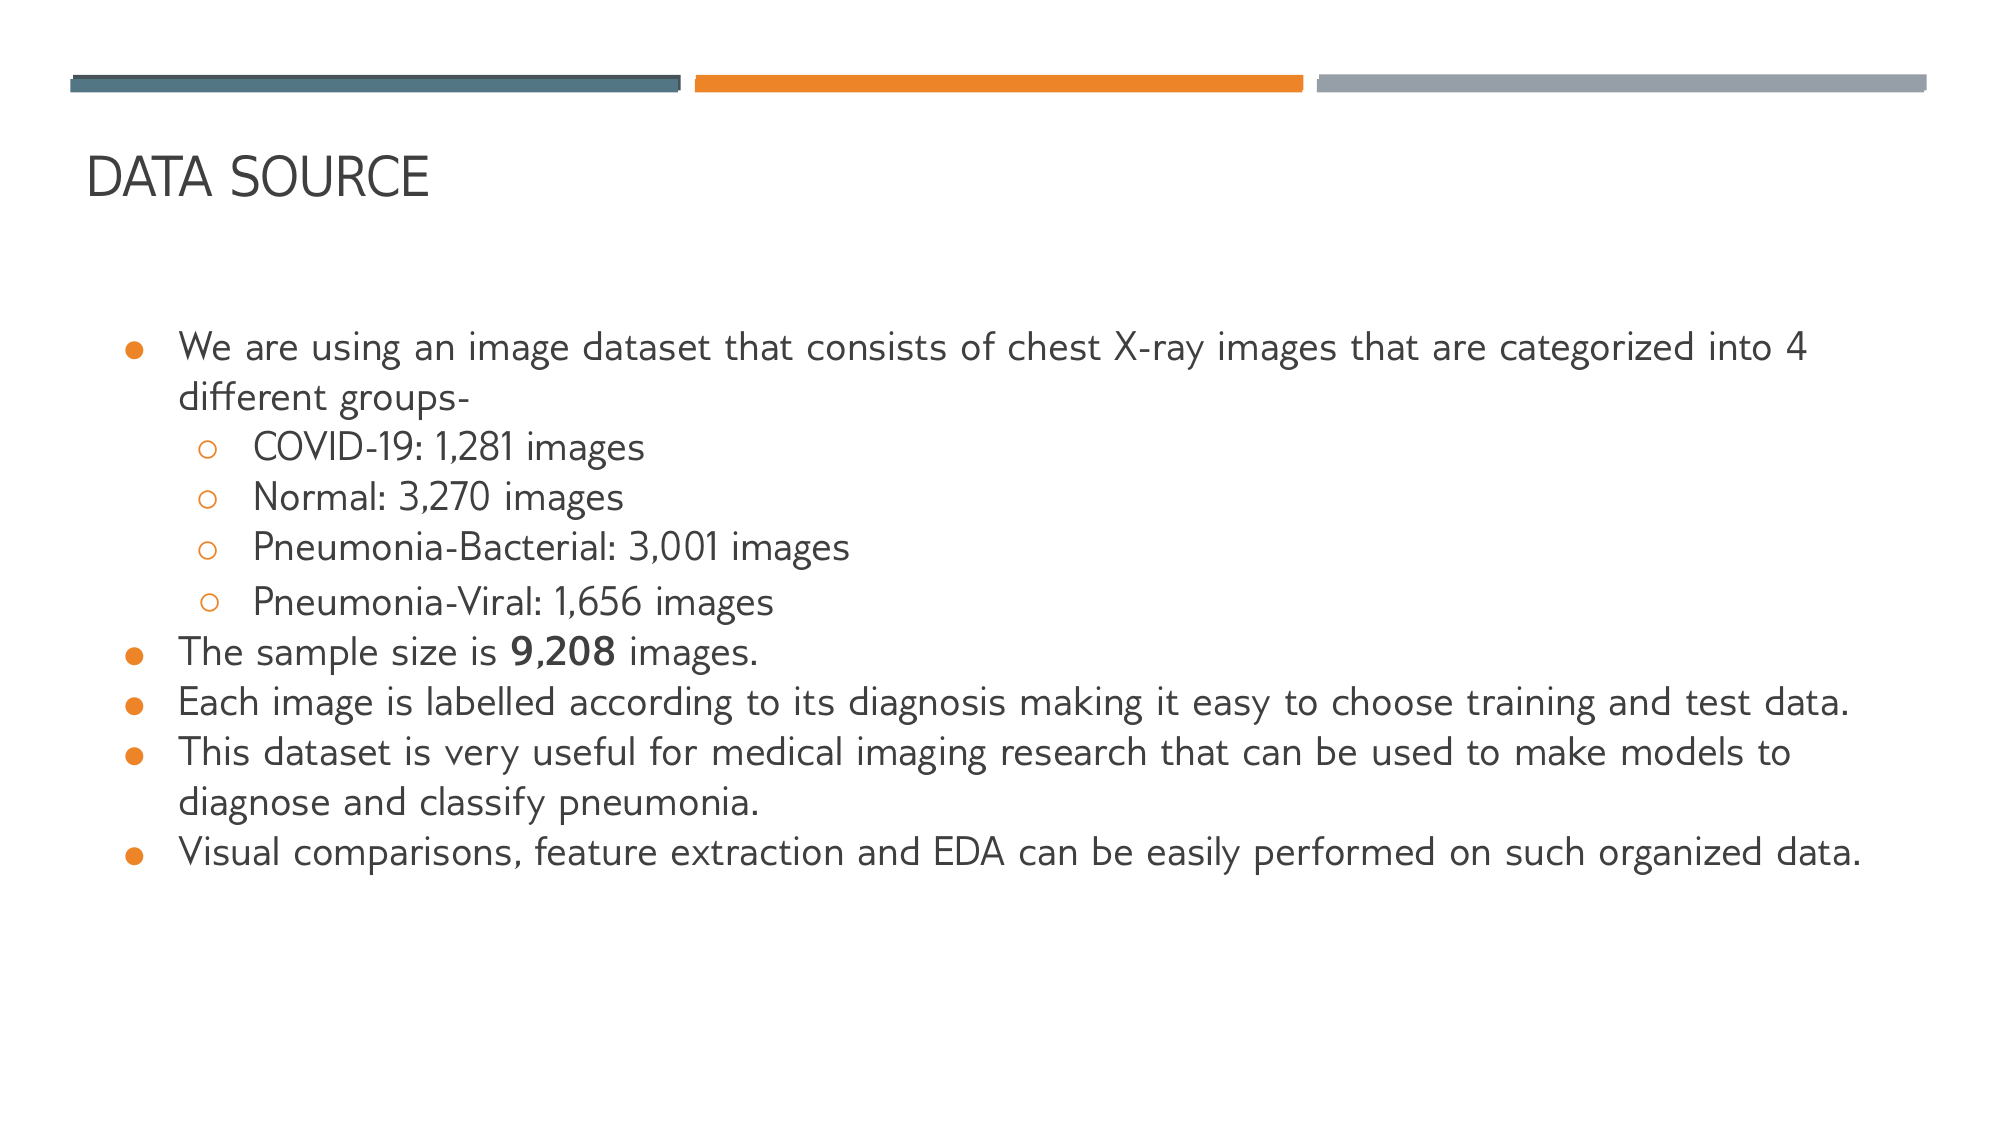

# DATA SOURCE

We are using an image dataset that consists of chest X-ray images that are categorized into 4 different groups-
COVID-19: 1,281 images
Normal: 3,270 images
Pneumonia-Bacterial: 3,001 images
Pneumonia-Viral: 1,656 images
The sample size is 9,208 images.
Each image is labelled according to its diagnosis making it easy to choose training and test data.
This dataset is very useful for medical imaging research that can be used to make models to diagnose and classify pneumonia.
Visual comparisons, feature extraction and EDA can be easily performed on such organized data.